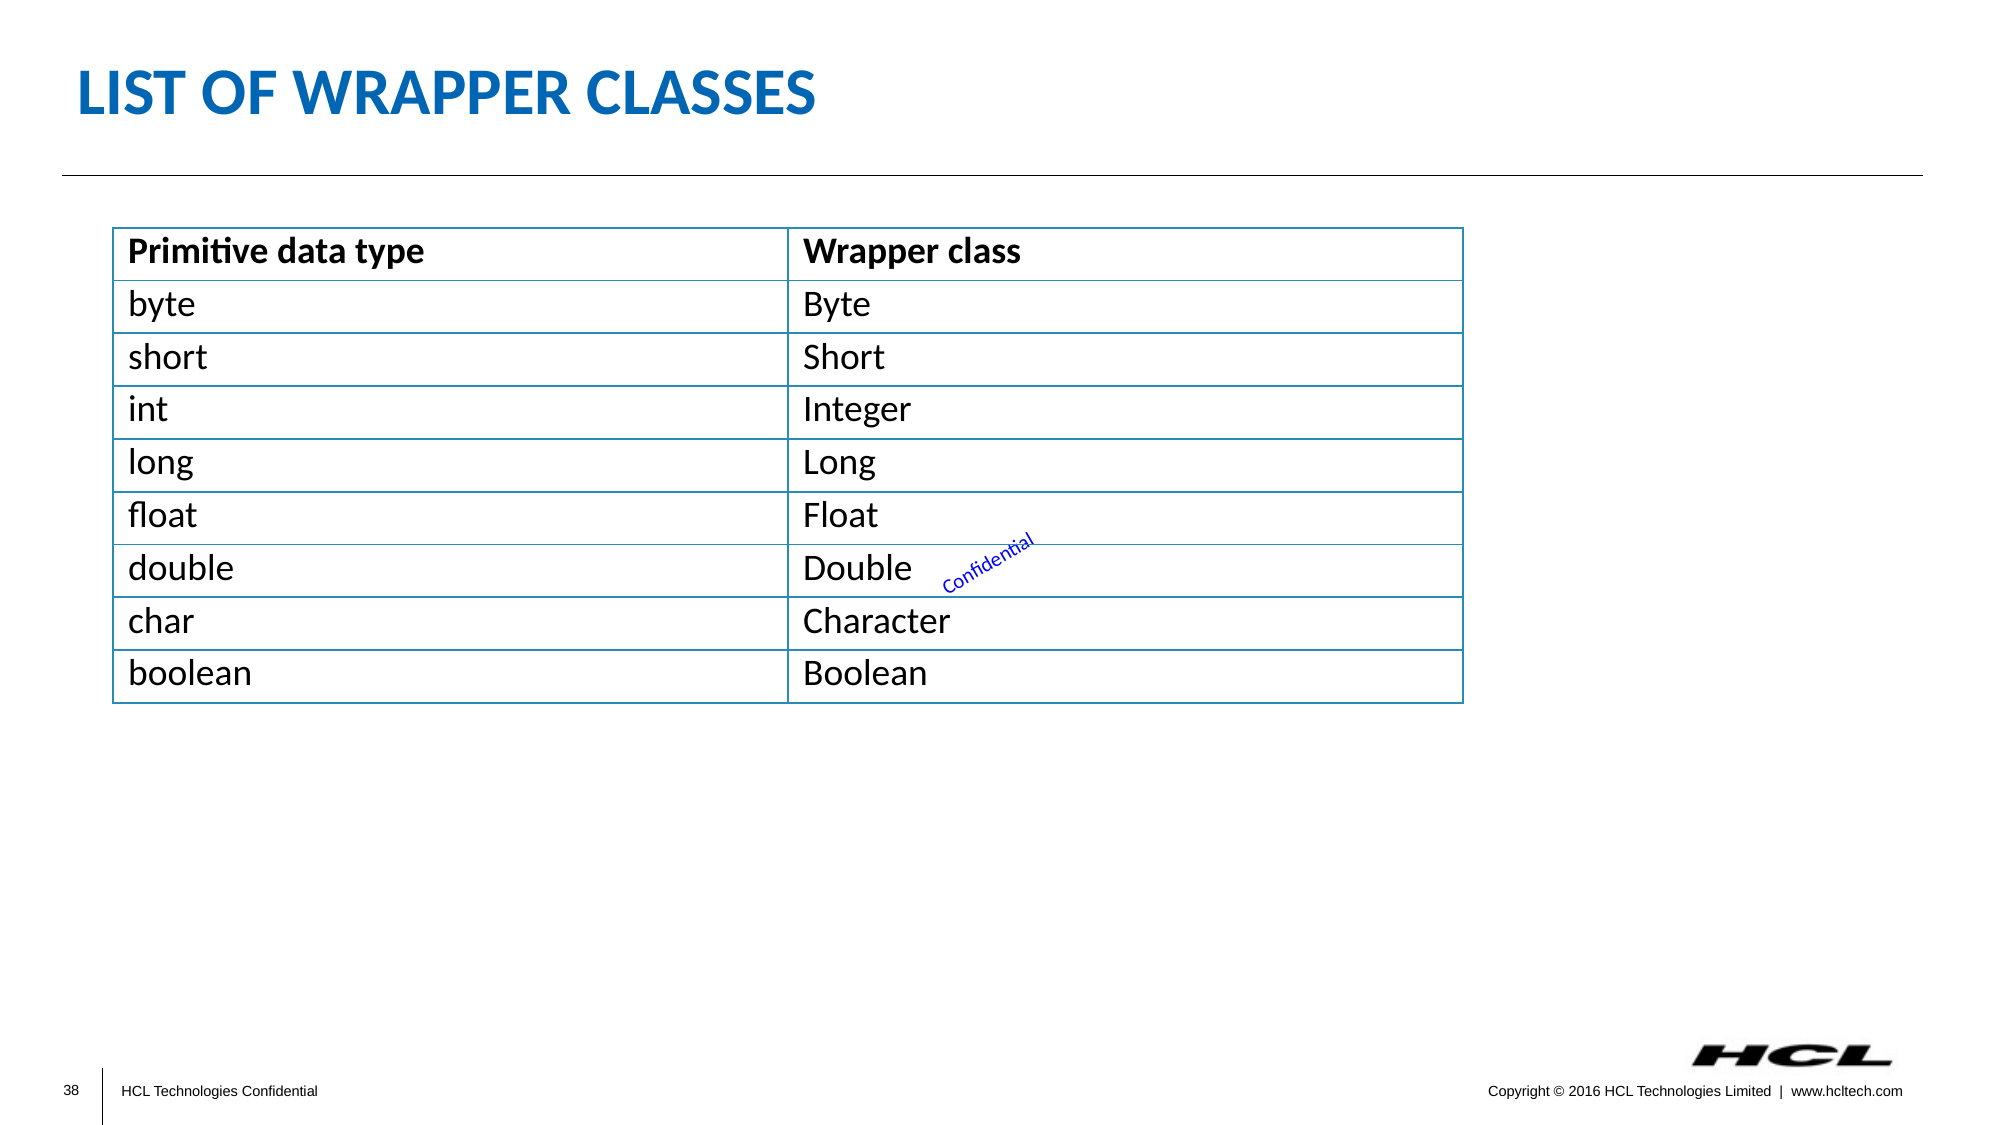

LIST OF WRAPPER CLASSES
IN THE ABOVE CODE, INTEGER CLASS IS KNOWN AS A WRAPPER CLASS (BECAUSE IT WRAPS AROUND INT DATA TYPE TO GIVE IT AN IMPRESSION OF OBJECT). TO WRAP (OR TO CONVERT) EACH PRIMITIVE DATA TYPE, THERE COMES A WRAPPER CLASS. EIGHT WRAPPER CLASSES EXIST IN JAVA.LANG PACKAGE THAT REPRESENT 8 DATA TYPES. FOLLOWING LIST GIVES.

# List of wrapper classes
| Primitive data type | Wrapper class |
| --- | --- |
| byte | Byte |
| short | Short |
| int | Integer |
| long | Long |
| float | Float |
| double | Double |
| char | Character |
| boolean | Boolean |